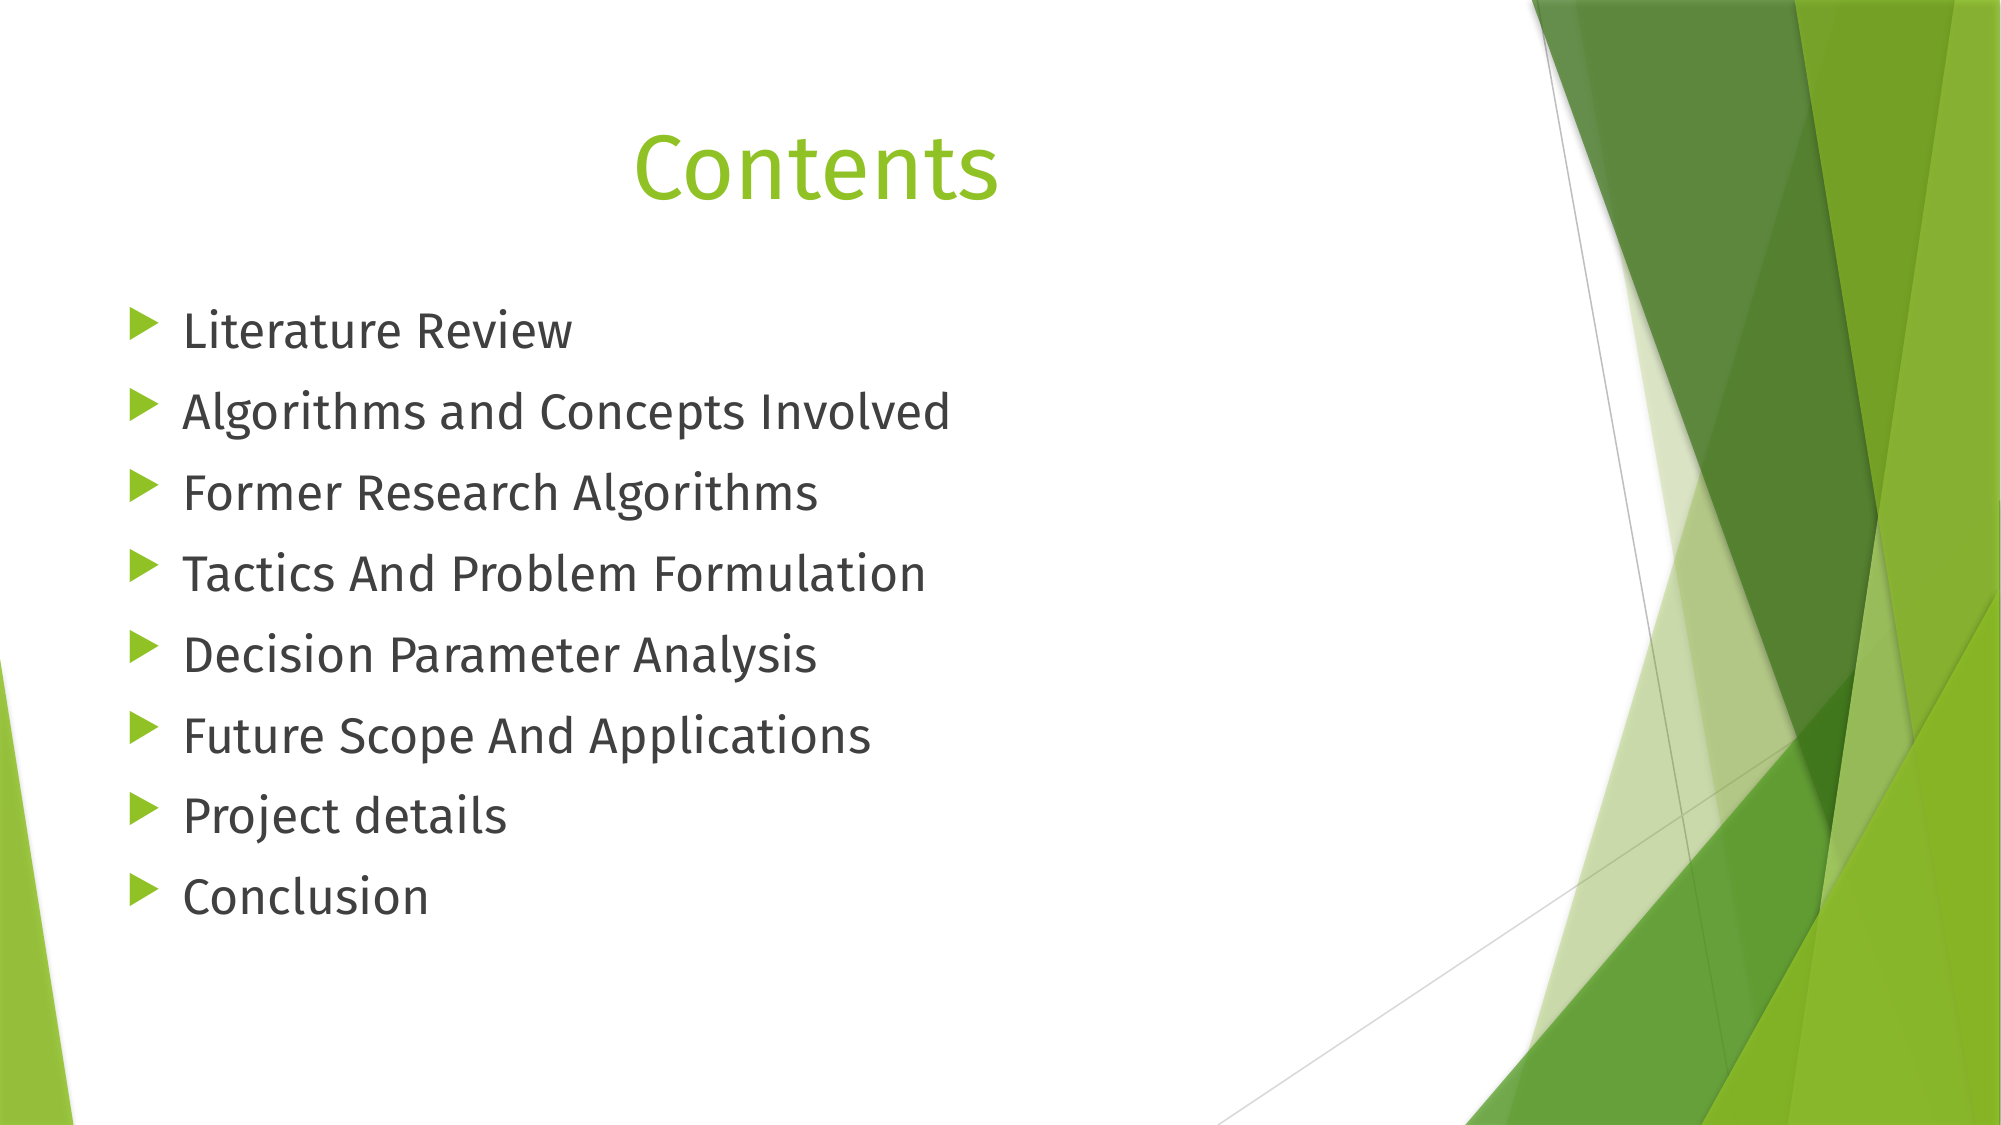

# Contents

Literature Review
Algorithms and Concepts Involved
Former Research Algorithms
Tactics And Problem Formulation
Decision Parameter Analysis
Future Scope And Applications
Project details
Conclusion